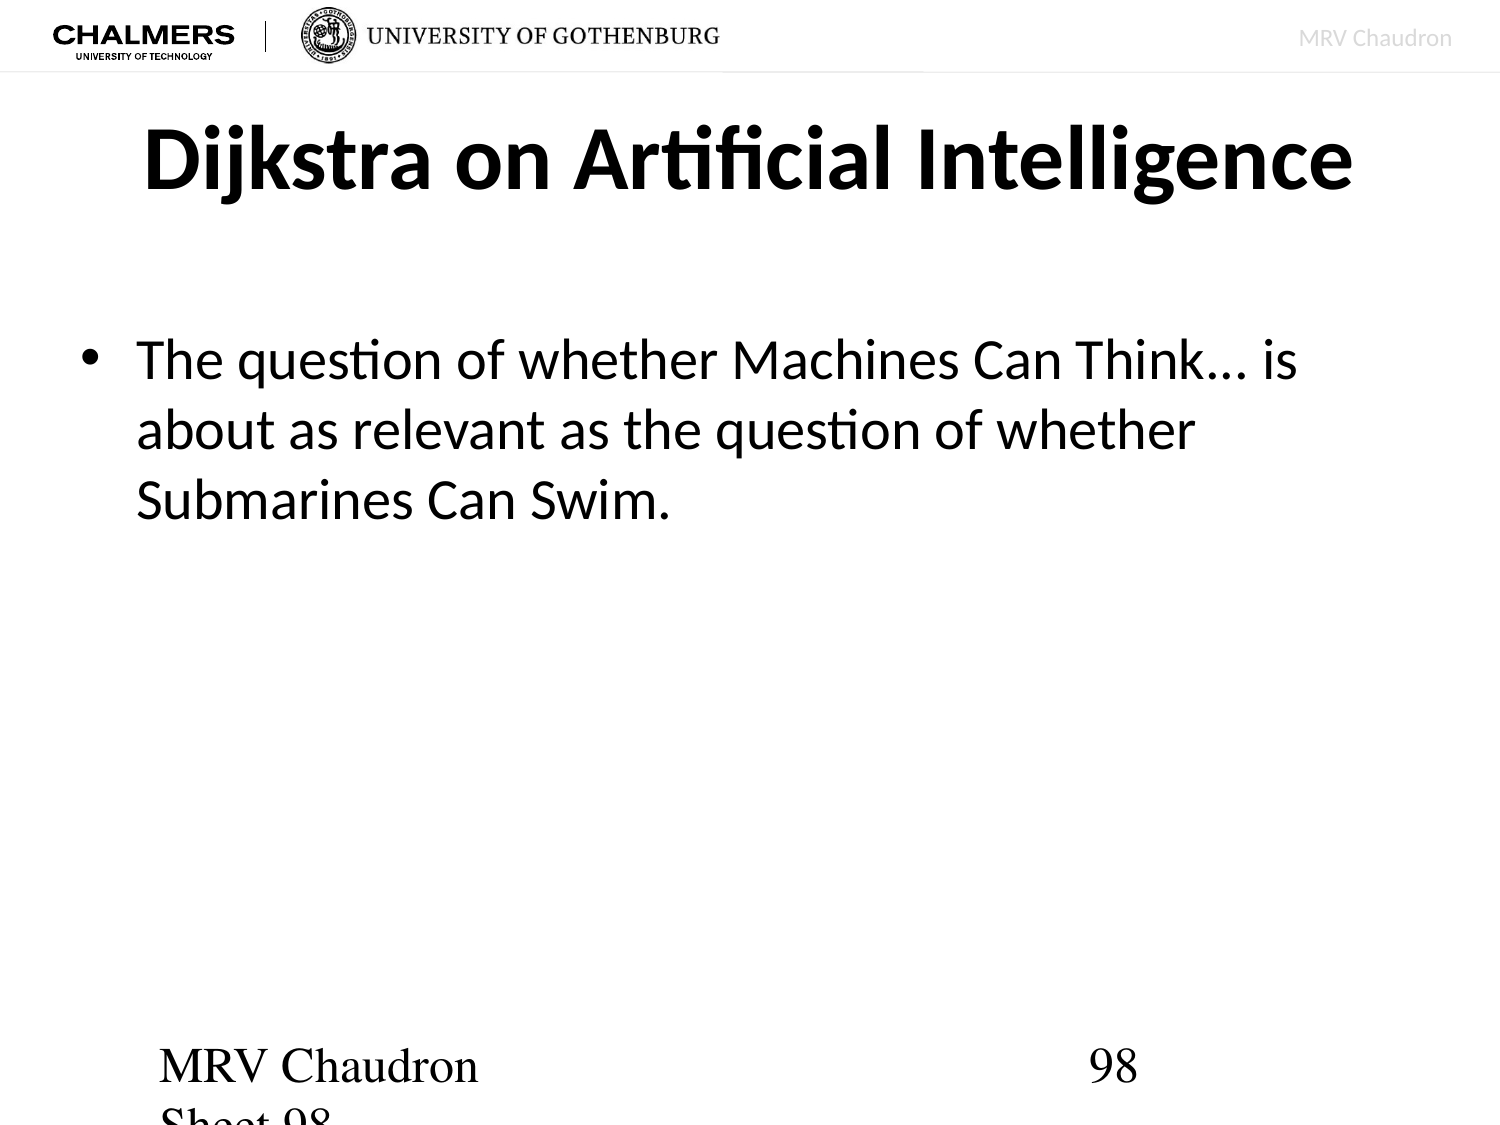

# Dijkstra on Artificial Intelligence

The question of whether Machines Can Think... is about as relevant as the question of whether Submarines Can Swim.

98
MRV Chaudron
Sheet 98